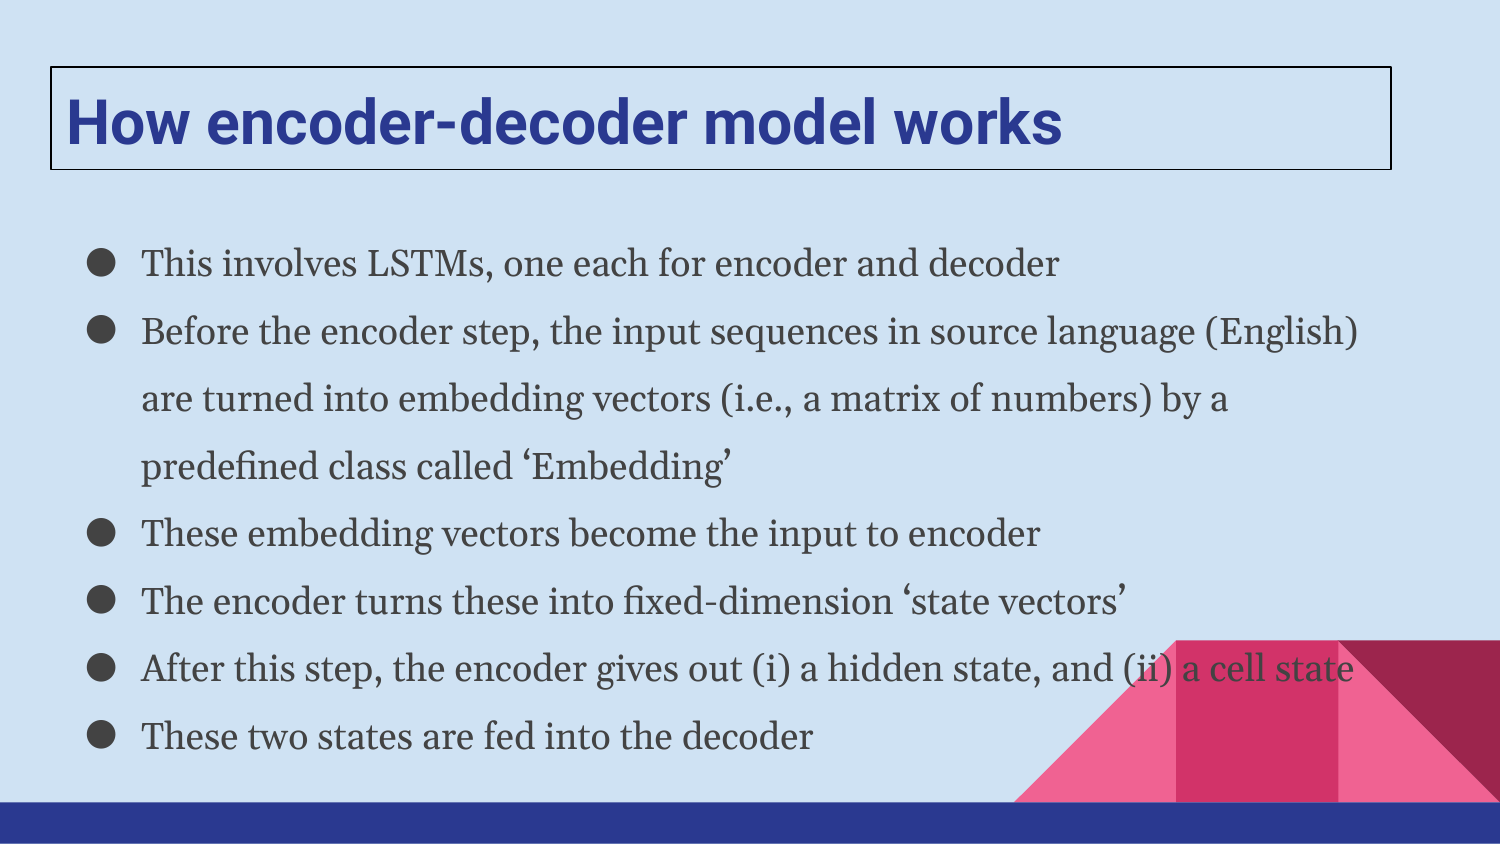

# How encoder-decoder model works
This involves LSTMs, one each for encoder and decoder
Before the encoder step, the input sequences in source language (English) are turned into embedding vectors (i.e., a matrix of numbers) by a predefined class called ‘Embedding’
These embedding vectors become the input to encoder
The encoder turns these into fixed-dimension ‘state vectors’
After this step, the encoder gives out (i) a hidden state, and (ii) a cell state
These two states are fed into the decoder